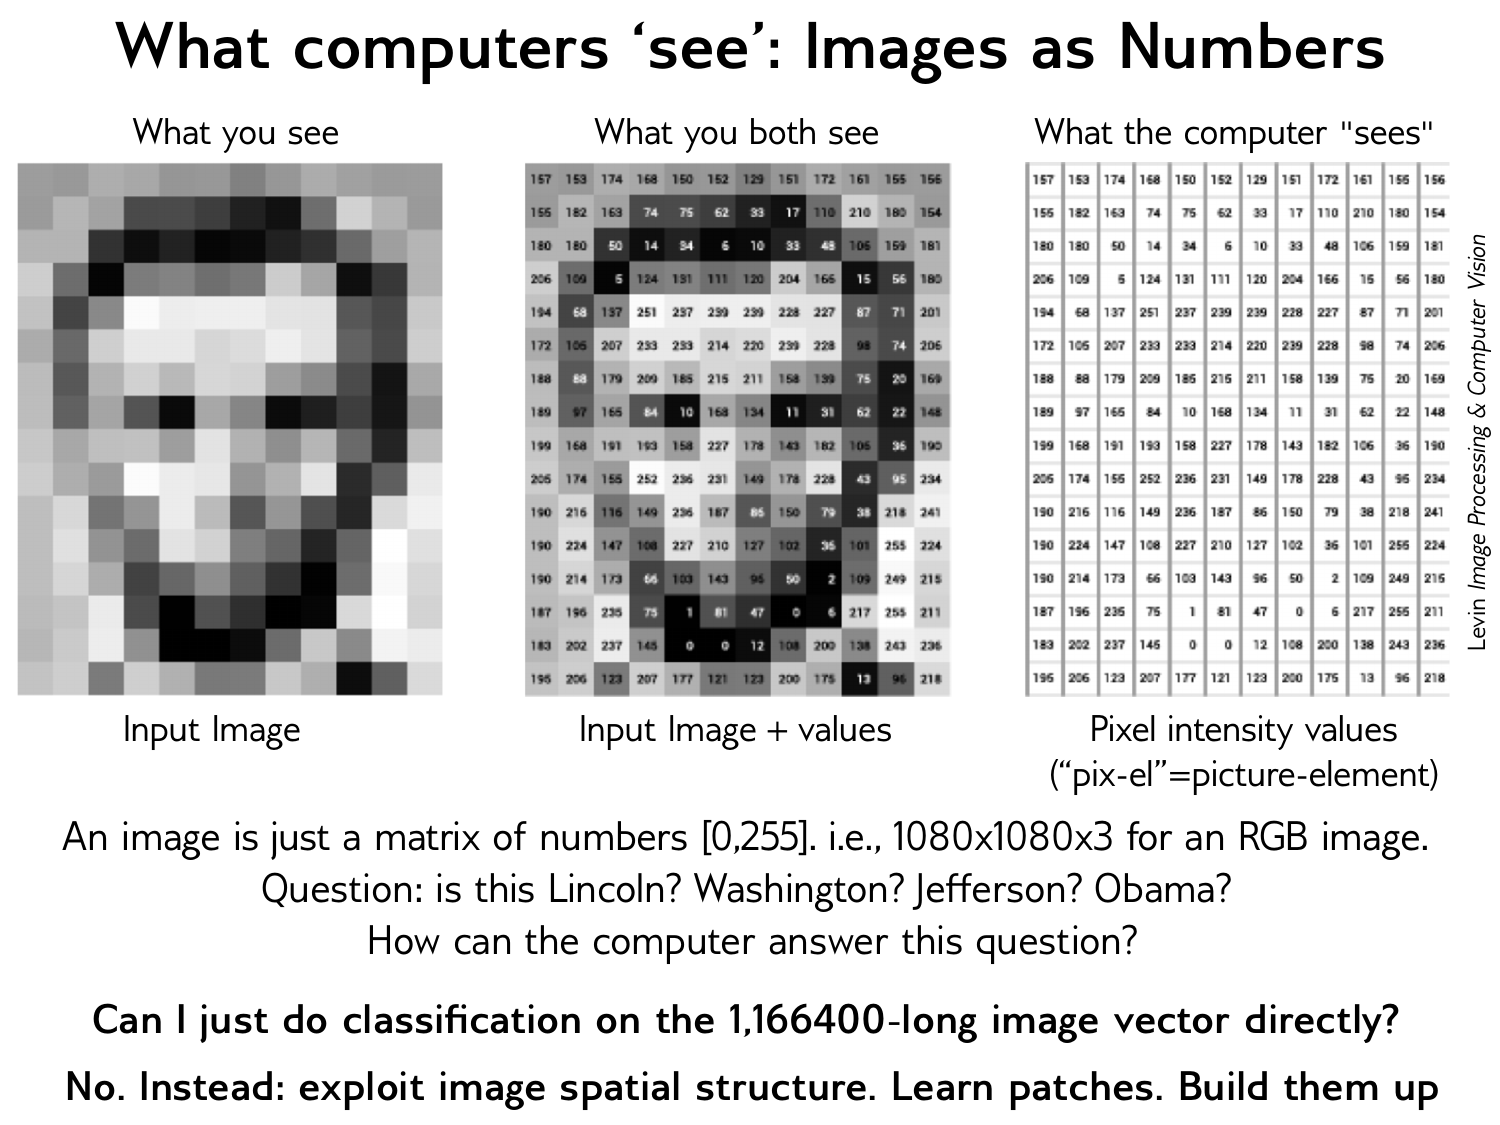

# What computers ‘see’: Images as Numbers
What you see
What you both see
What the computer "sees"

Levin Image Processing & Computer Vision
Input Image
Input Image + values
Pixel intensity values
(“pix-el”=picture-element)
An image is just a matrix of numbers [0,255]. i.e., 1080x1080x3 for an RGB image.
Question: is this Lincoln? Washington? Jefferson? Obama?
How can the computer answer this question?
Can I just do classification on the 1,166400-long image vector directly?
No. Instead: exploit image spatial structure. Learn patches. Build them up